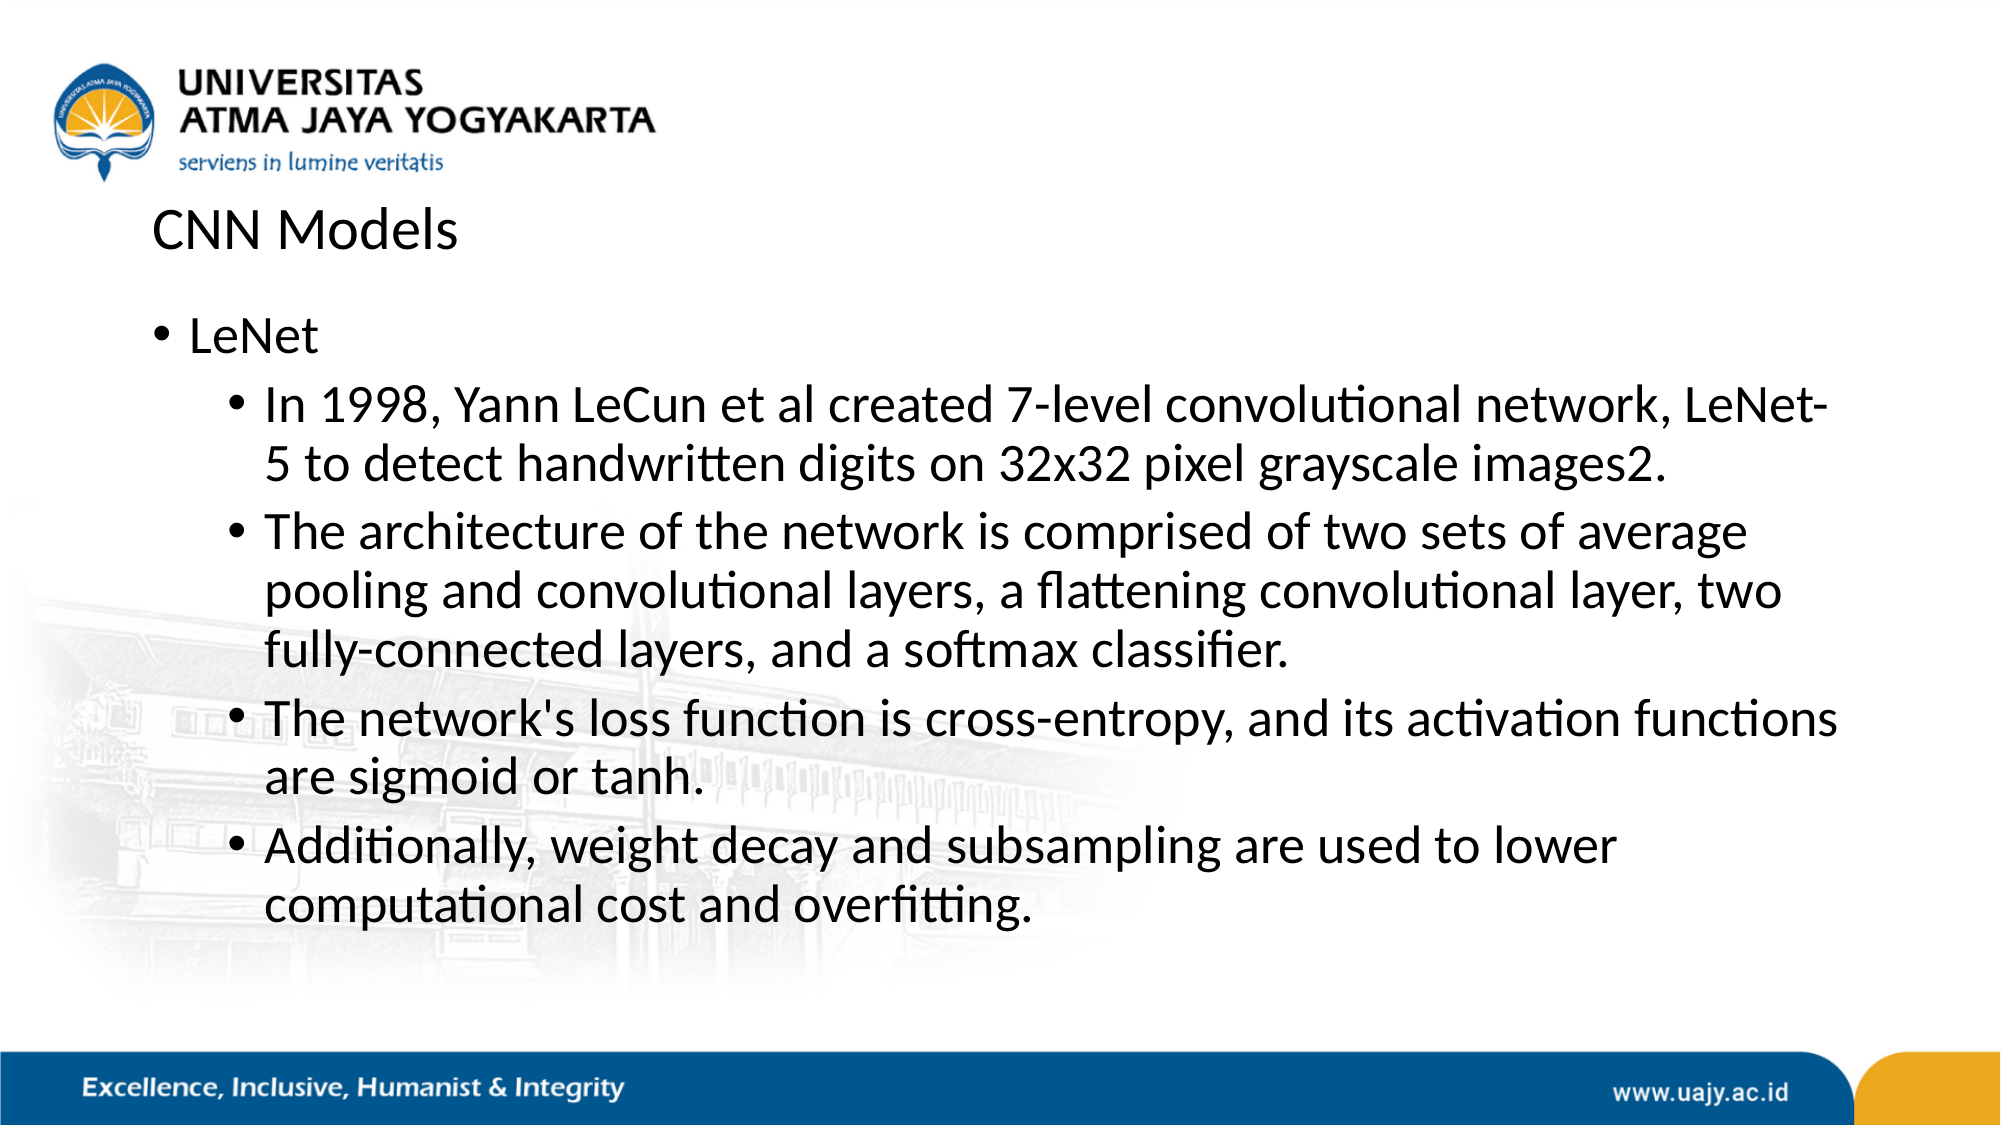

# CNN Models
LeNet
In 1998, Yann LeCun et al created 7-level convolutional network, LeNet-5 to detect handwritten digits on 32x32 pixel grayscale images2.
The architecture of the network is comprised of two sets of average pooling and convolutional layers, a flattening convolutional layer, two fully-connected layers, and a softmax classifier.
The network's loss function is cross-entropy, and its activation functions are sigmoid or tanh.
Additionally, weight decay and subsampling are used to lower computational cost and overfitting.